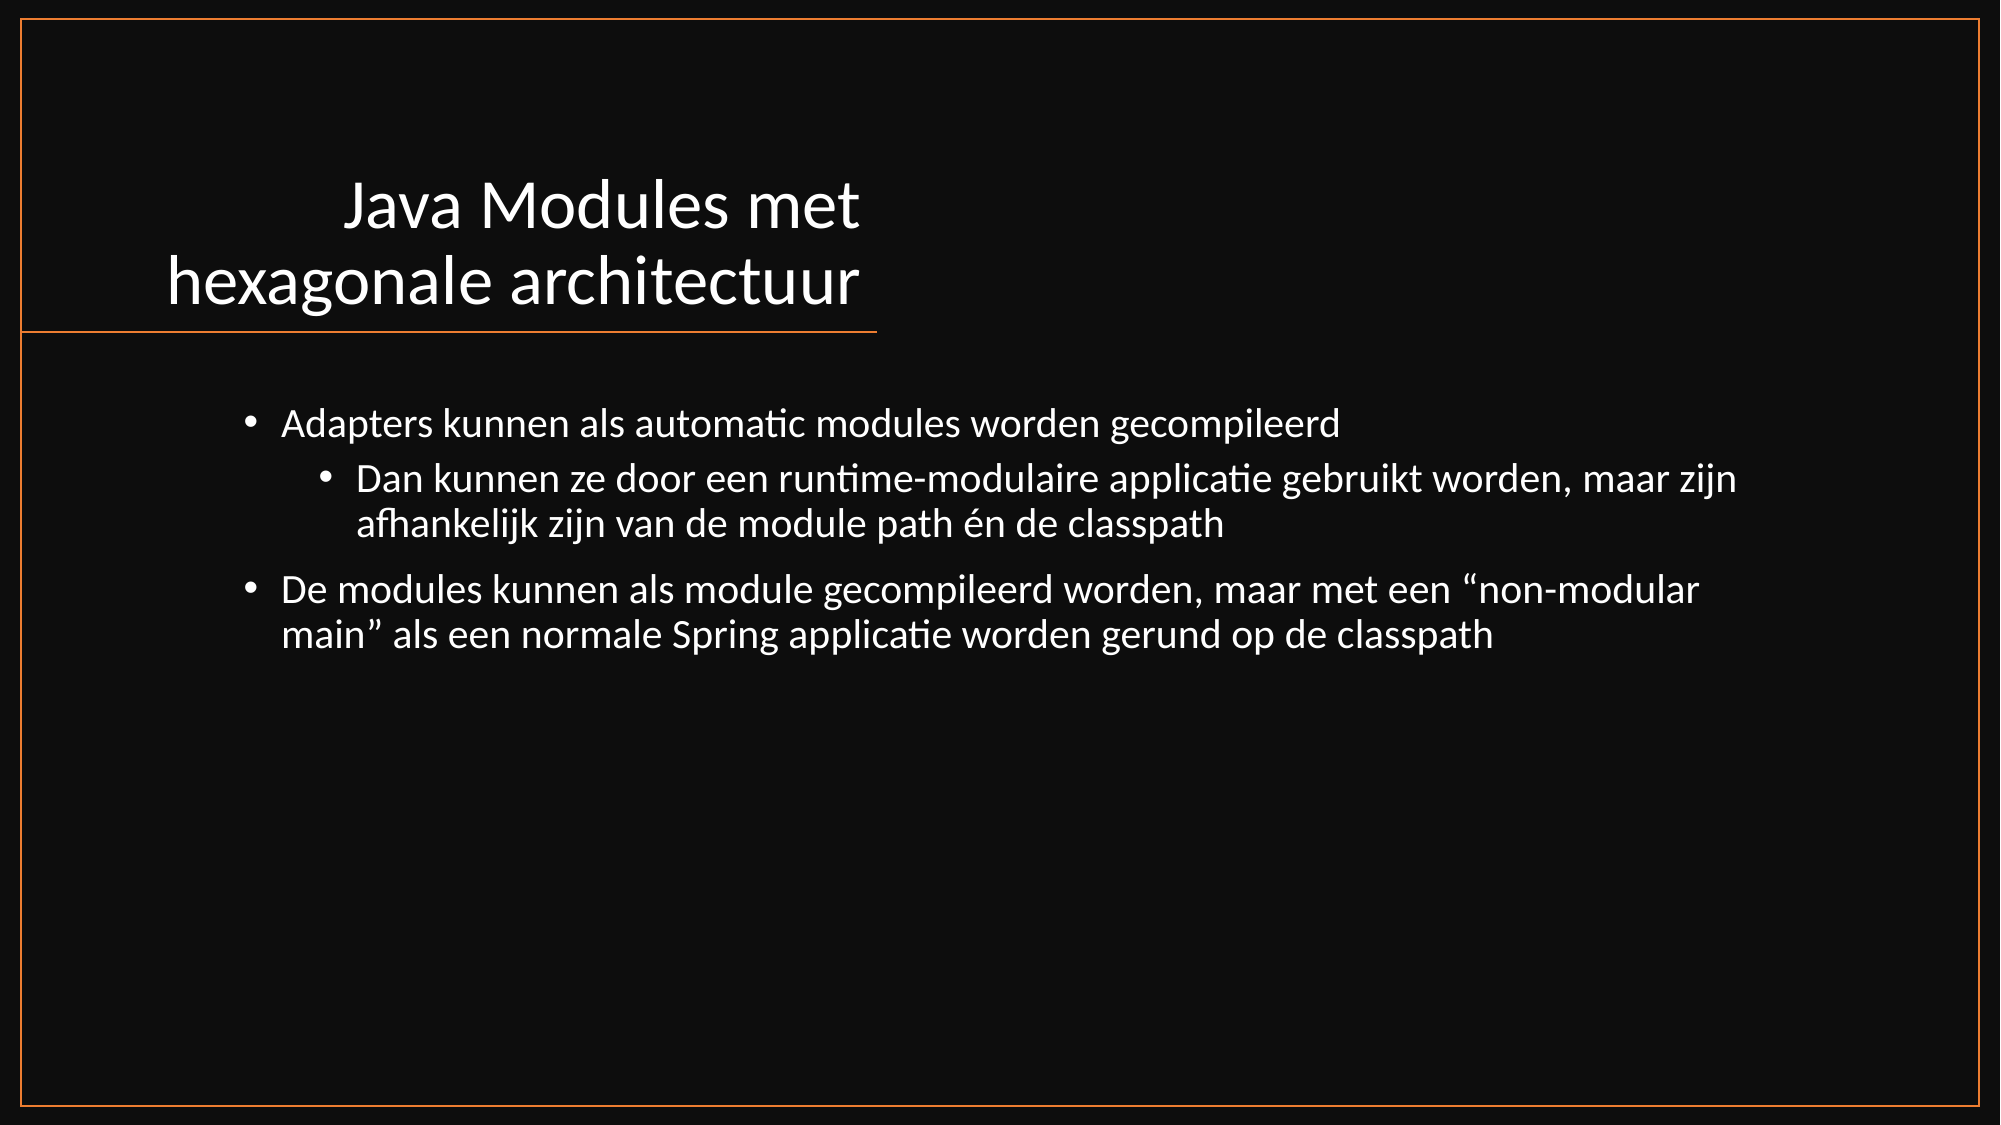

# Java Modules met hexagonale architectuur
Adapters kunnen als automatic modules worden gecompileerd
Dan kunnen ze door een runtime-modulaire applicatie gebruikt worden, maar zijn afhankelijk zijn van de module path én de classpath
De modules kunnen als module gecompileerd worden, maar met een “non-modular main” als een normale Spring applicatie worden gerund op de classpath